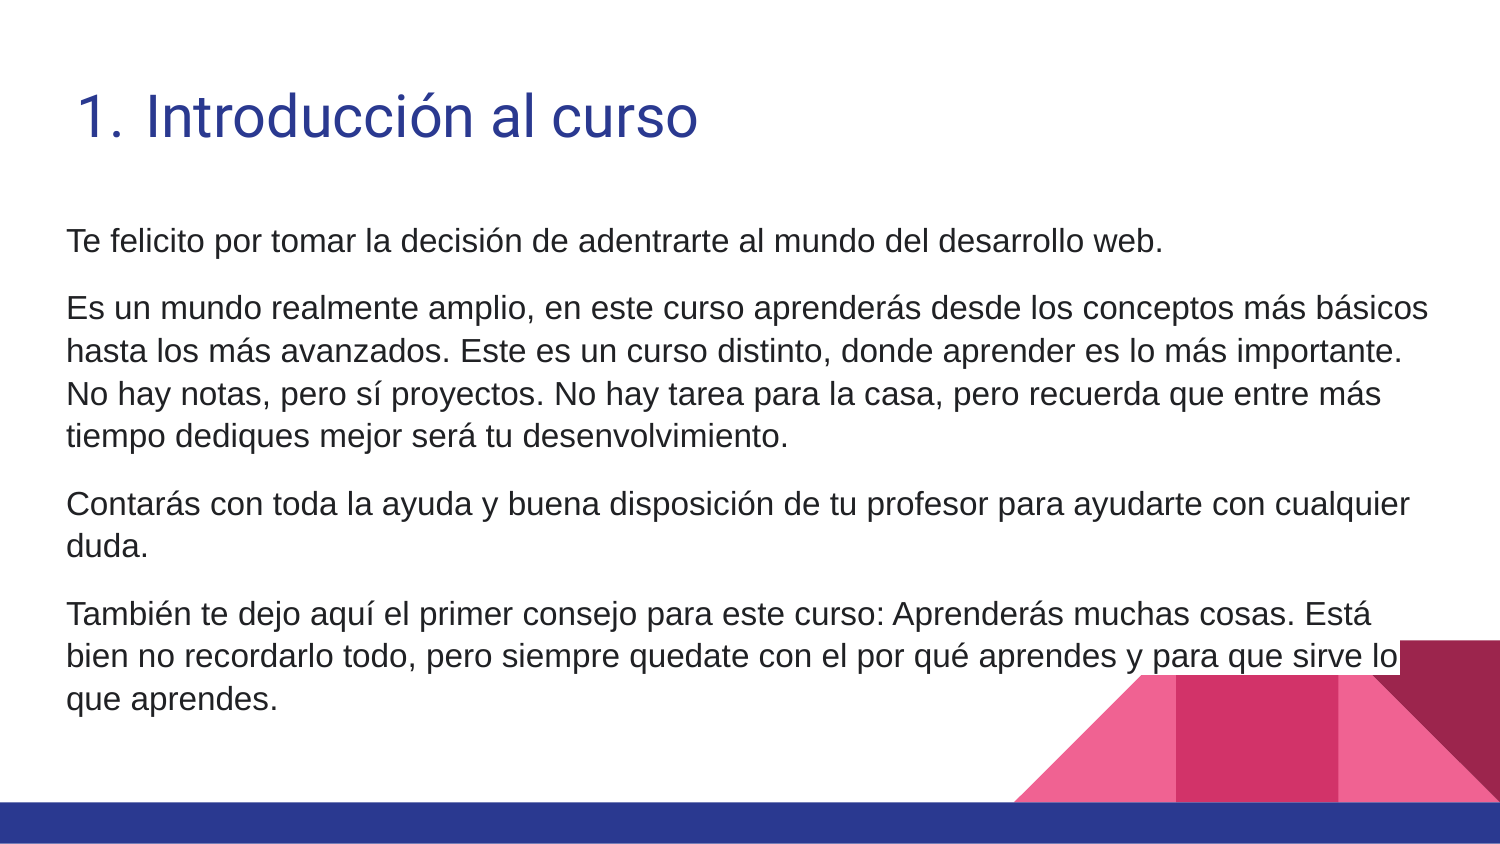

# Introducción al curso
Te felicito por tomar la decisión de adentrarte al mundo del desarrollo web.
Es un mundo realmente amplio, en este curso aprenderás desde los conceptos más básicos hasta los más avanzados. Este es un curso distinto, donde aprender es lo más importante. No hay notas, pero sí proyectos. No hay tarea para la casa, pero recuerda que entre más tiempo dediques mejor será tu desenvolvimiento.
Contarás con toda la ayuda y buena disposición de tu profesor para ayudarte con cualquier duda.
También te dejo aquí el primer consejo para este curso: Aprenderás muchas cosas. Está bien no recordarlo todo, pero siempre quedate con el por qué aprendes y para que sirve lo que aprendes.